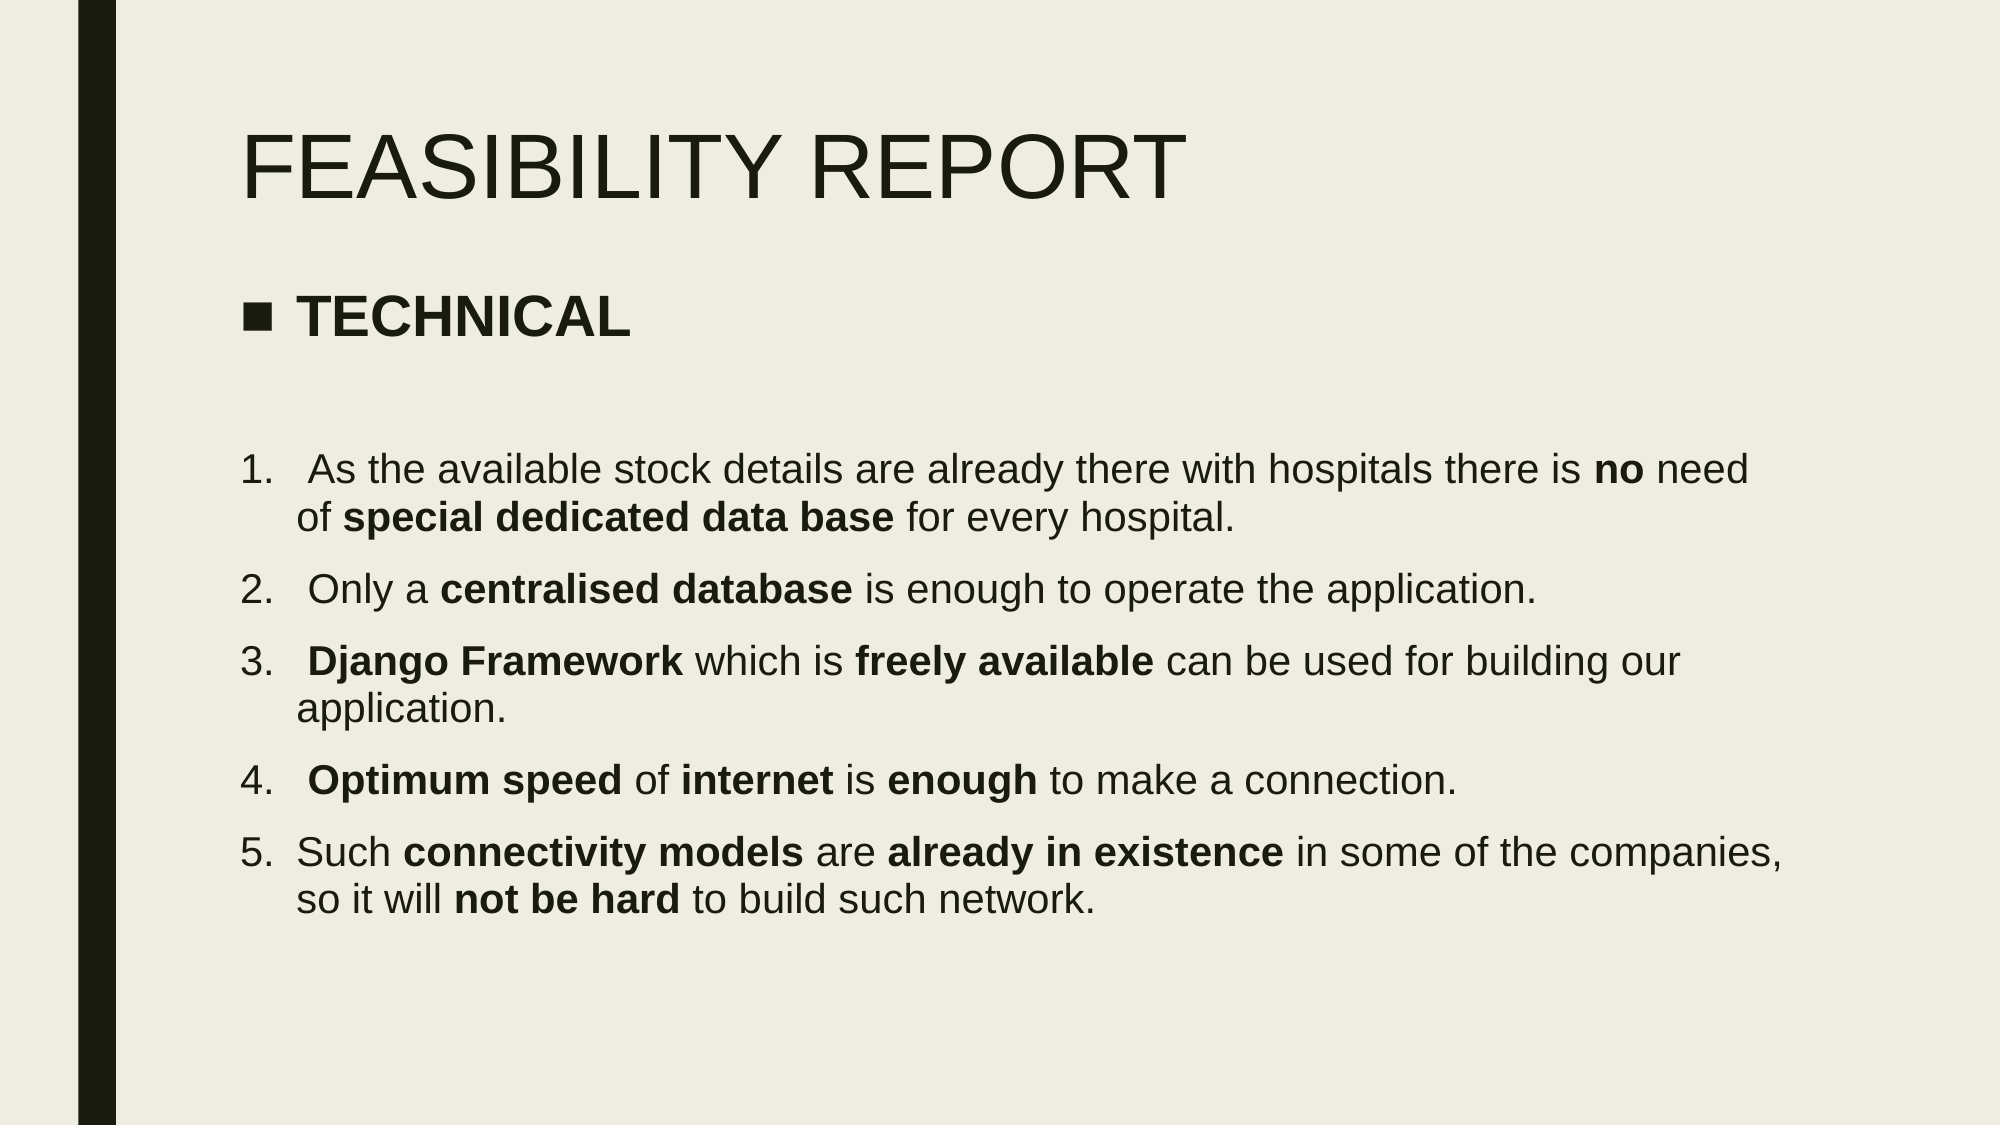

# FEASIBILITY REPORT
TECHNICAL

 As the available stock details are already there with hospitals there is no need of special dedicated data base for every hospital.
 Only a centralised database is enough to operate the application.
 Django Framework which is freely available can be used for building our application.
 Optimum speed of internet is enough to make a connection.
Such connectivity models are already in existence in some of the companies, so it will not be hard to build such network.